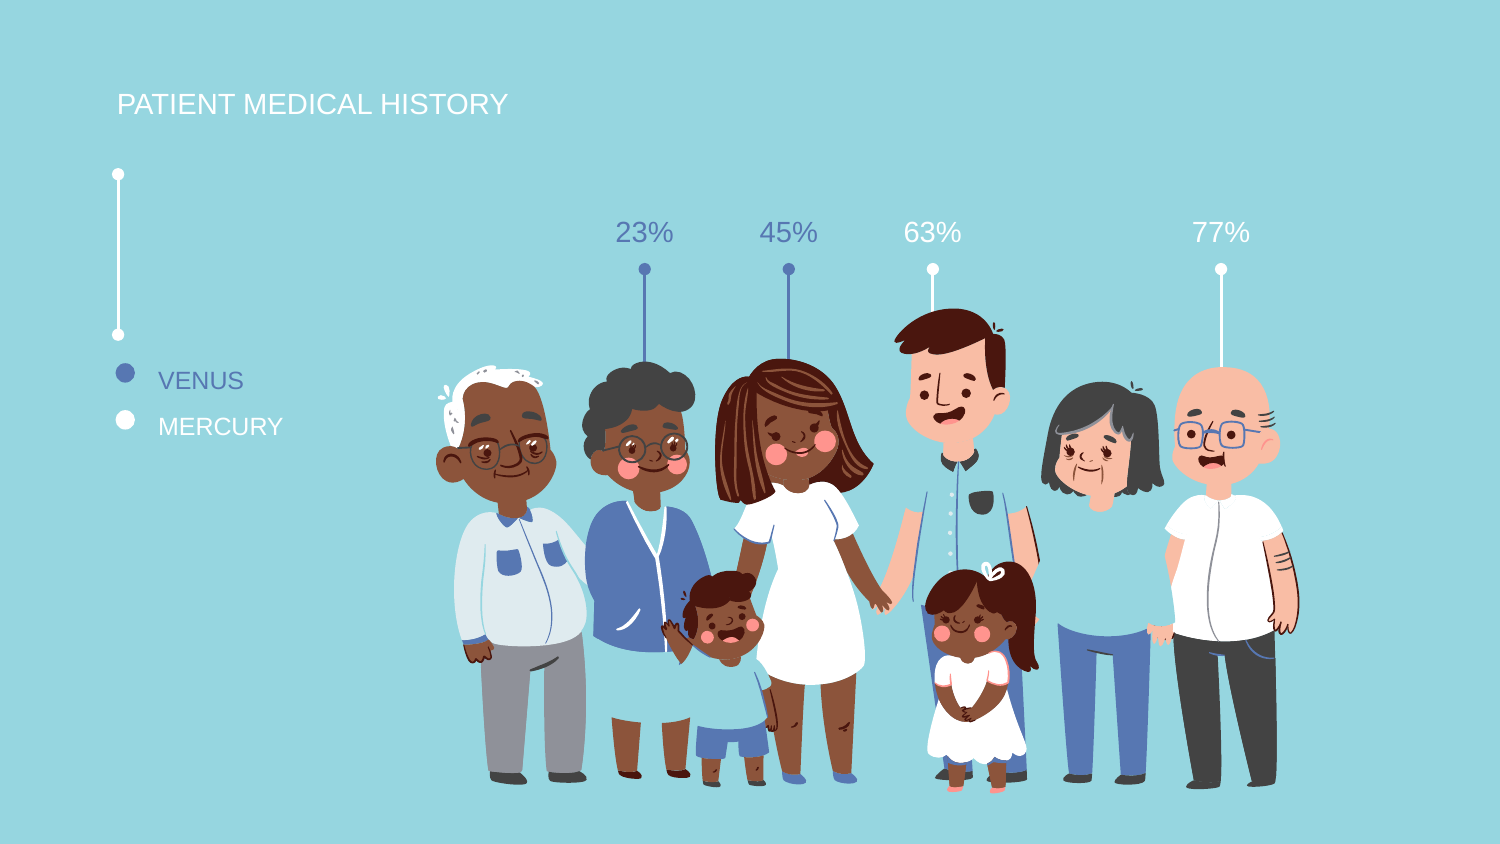

# PATIENT MEDICAL HISTORY
23%
45%

63%

77%

VENUS

MERCURY